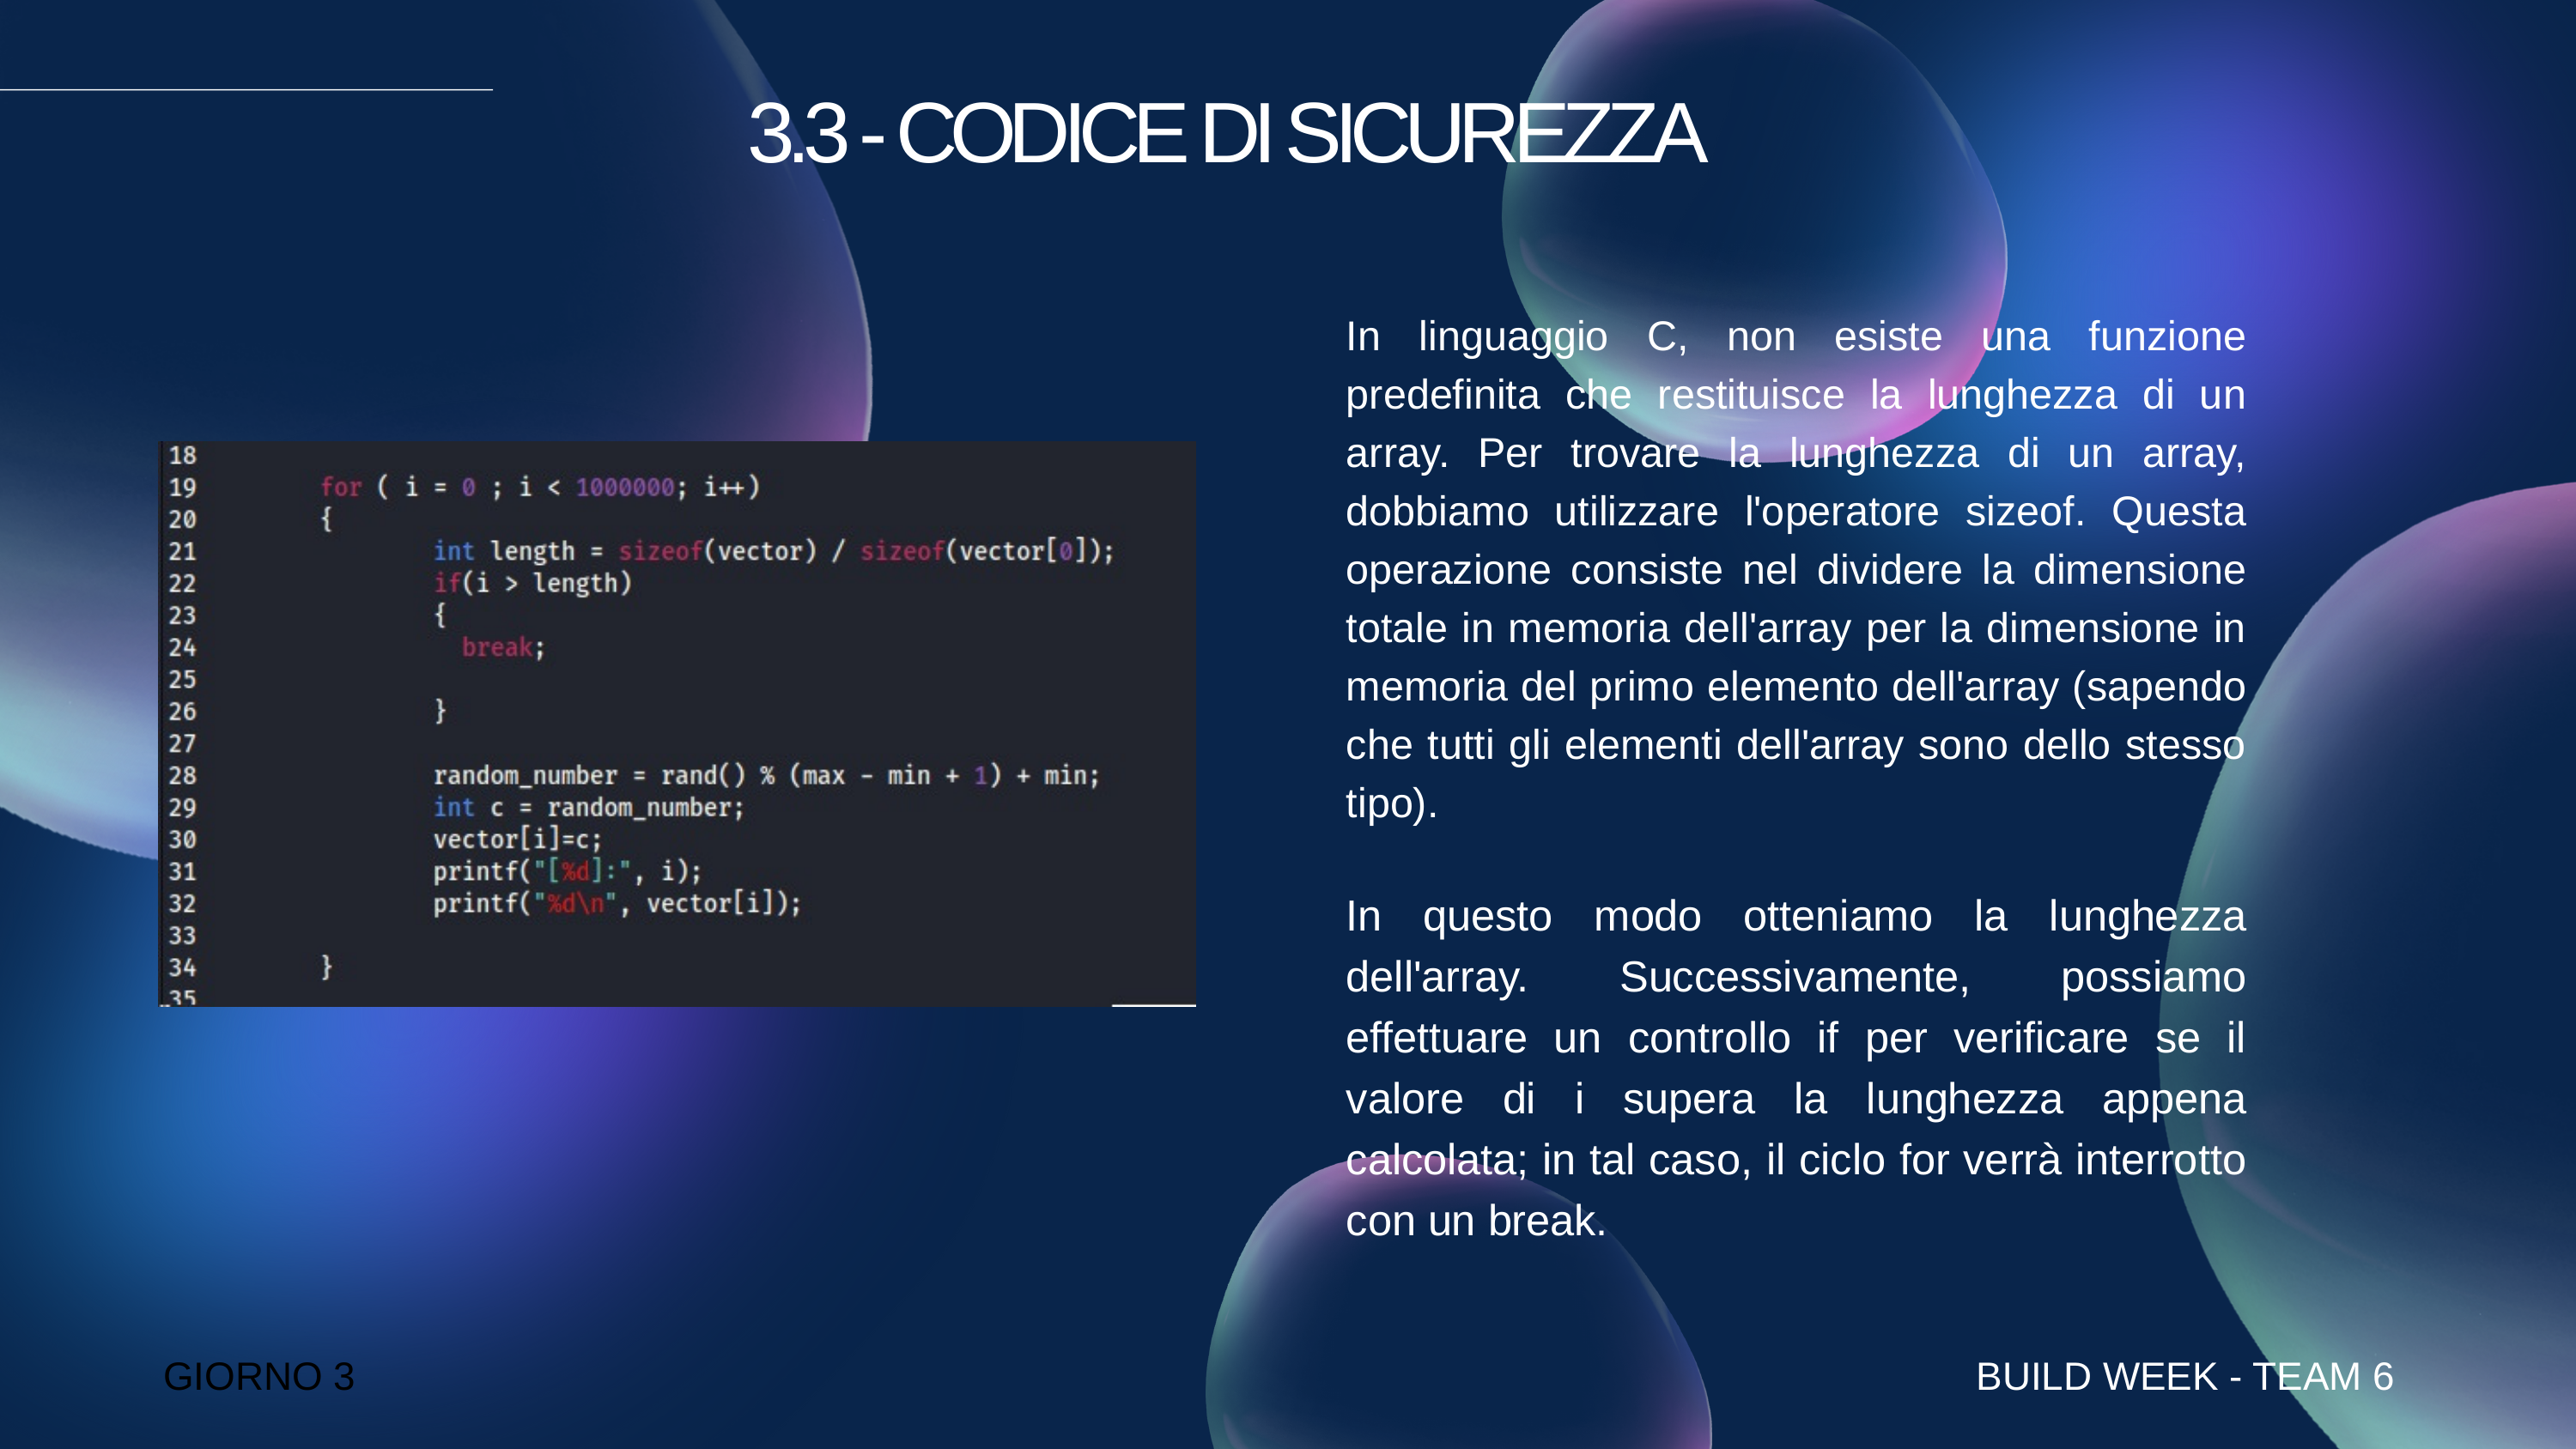

3.3 - CODICE DI SICUREZZA
In linguaggio C, non esiste una funzione predefinita che restituisce la lunghezza di un array. Per trovare la lunghezza di un array, dobbiamo utilizzare l'operatore sizeof. Questa operazione consiste nel dividere la dimensione totale in memoria dell'array per la dimensione in memoria del primo elemento dell'array (sapendo che tutti gli elementi dell'array sono dello stesso tipo).

In questo modo otteniamo la lunghezza dell'array. Successivamente, possiamo effettuare un controllo if per verificare se il valore di i supera la lunghezza appena calcolata; in tal caso, il ciclo for verrà interrotto con un break.

GIORNO 3
BUILD WEEK - TEAM 6